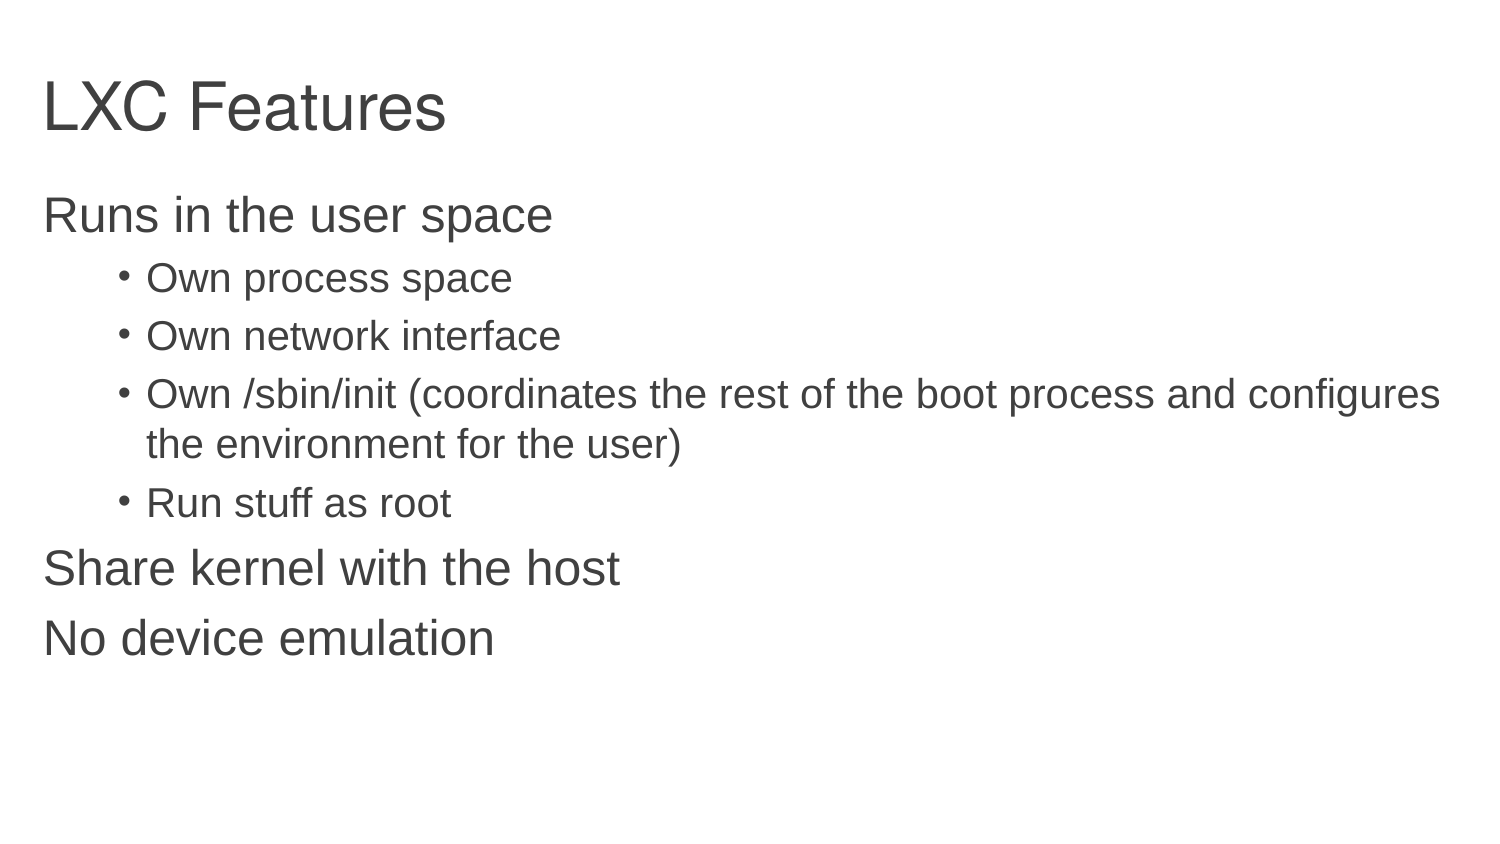

# LXC Features
Runs in the user space
Own process space
Own network interface
Own /sbin/init (coordinates the rest of the boot process and configures the environment for the user)
Run stuff as root
Share kernel with the host
No device emulation